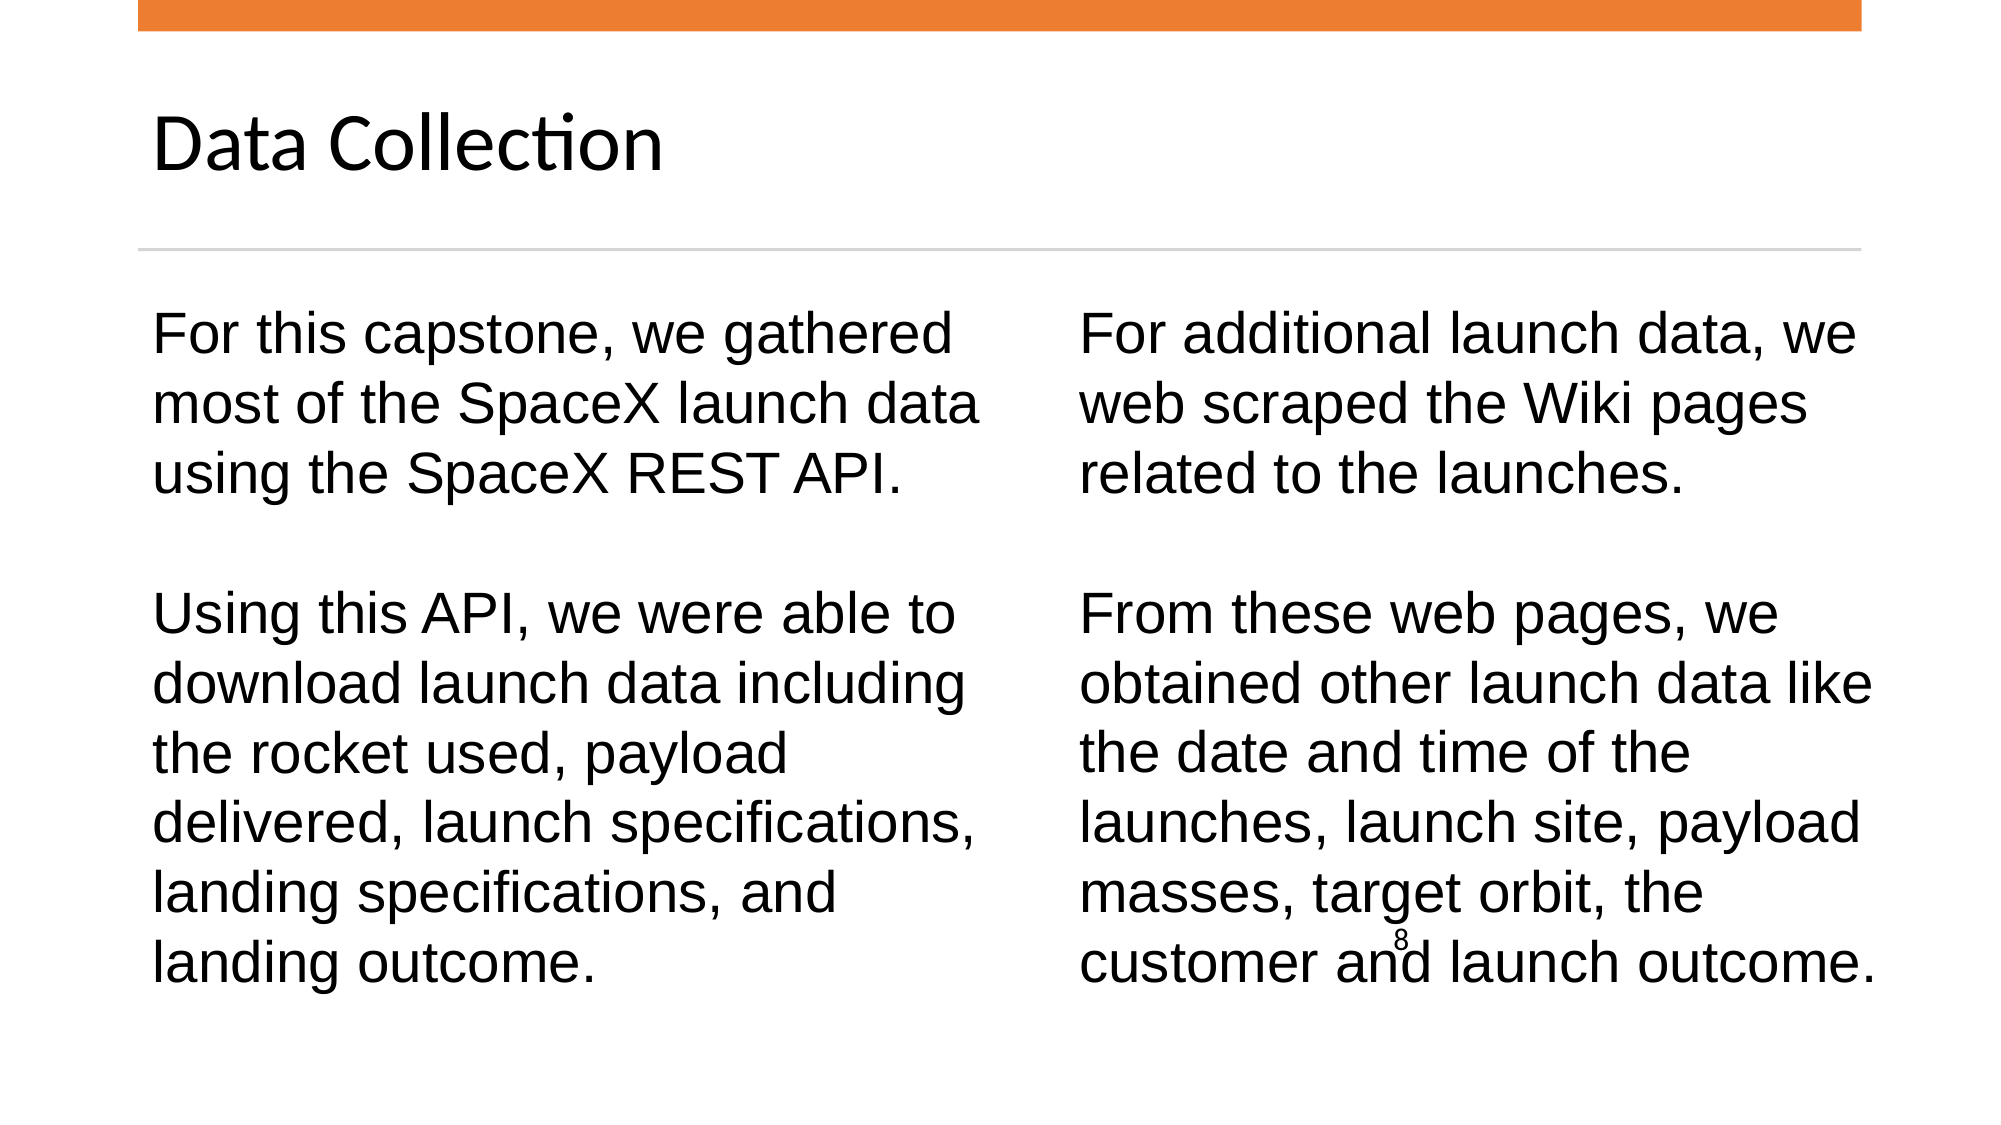

Data Collection

For this capstone, we gathered most of the SpaceX launch data using the SpaceX REST API.

Using this API, we were able to download launch data including the rocket used, payload delivered, launch specifications, landing specifications, and landing outcome.

For additional launch data, we web scraped the Wiki pages related to the launches.

From these web pages, we obtained other launch data like the date and time of the launches, launch site, payload masses, target orbit, the customer and launch outcome.

8